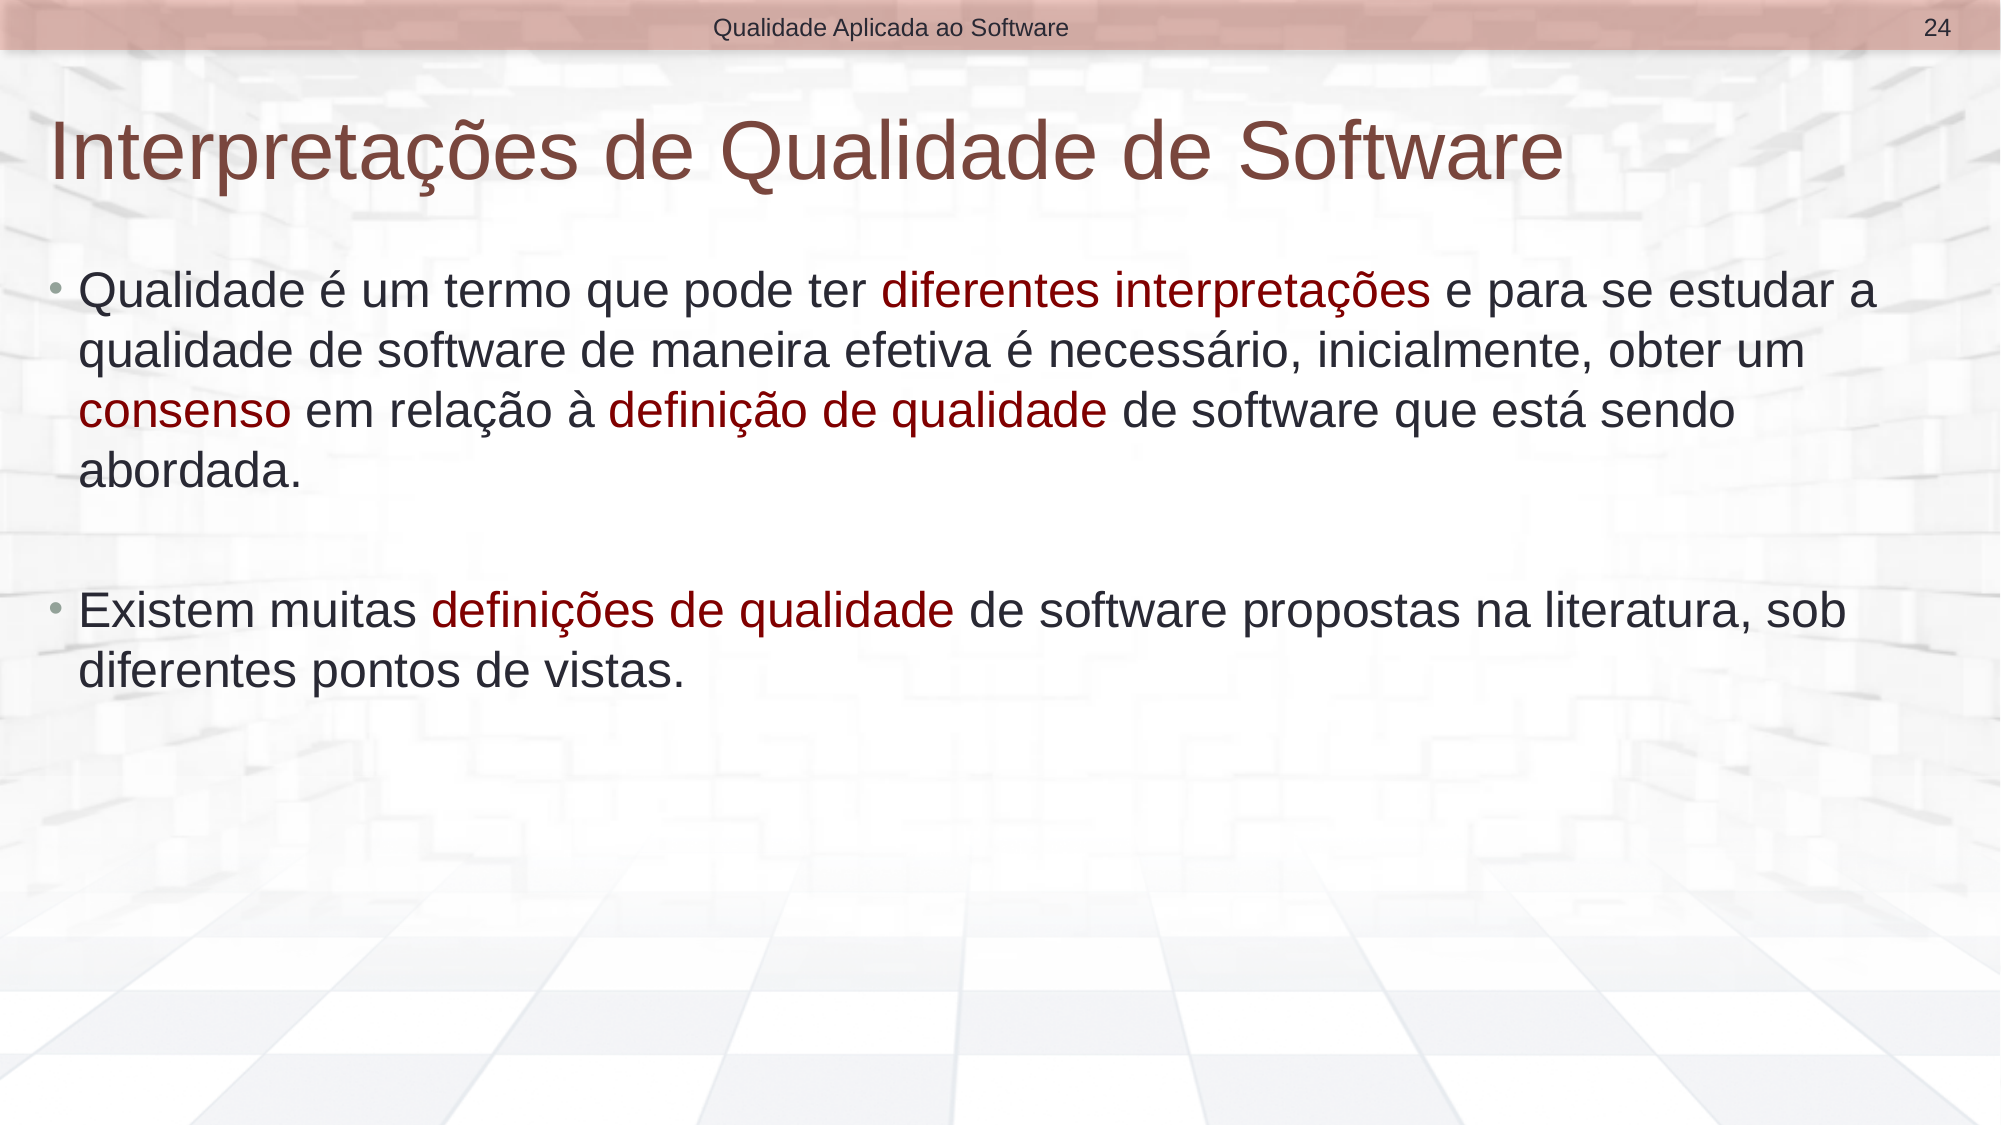

24
Qualidade Aplicada ao Software
# Interpretações de Qualidade de Software
Qualidade é um termo que pode ter diferentes interpretações e para se estudar a qualidade de software de maneira efetiva é necessário, inicialmente, obter um consenso em relação à definição de qualidade de software que está sendo abordada.

Existem muitas definições de qualidade de software propostas na literatura, sob diferentes pontos de vistas.